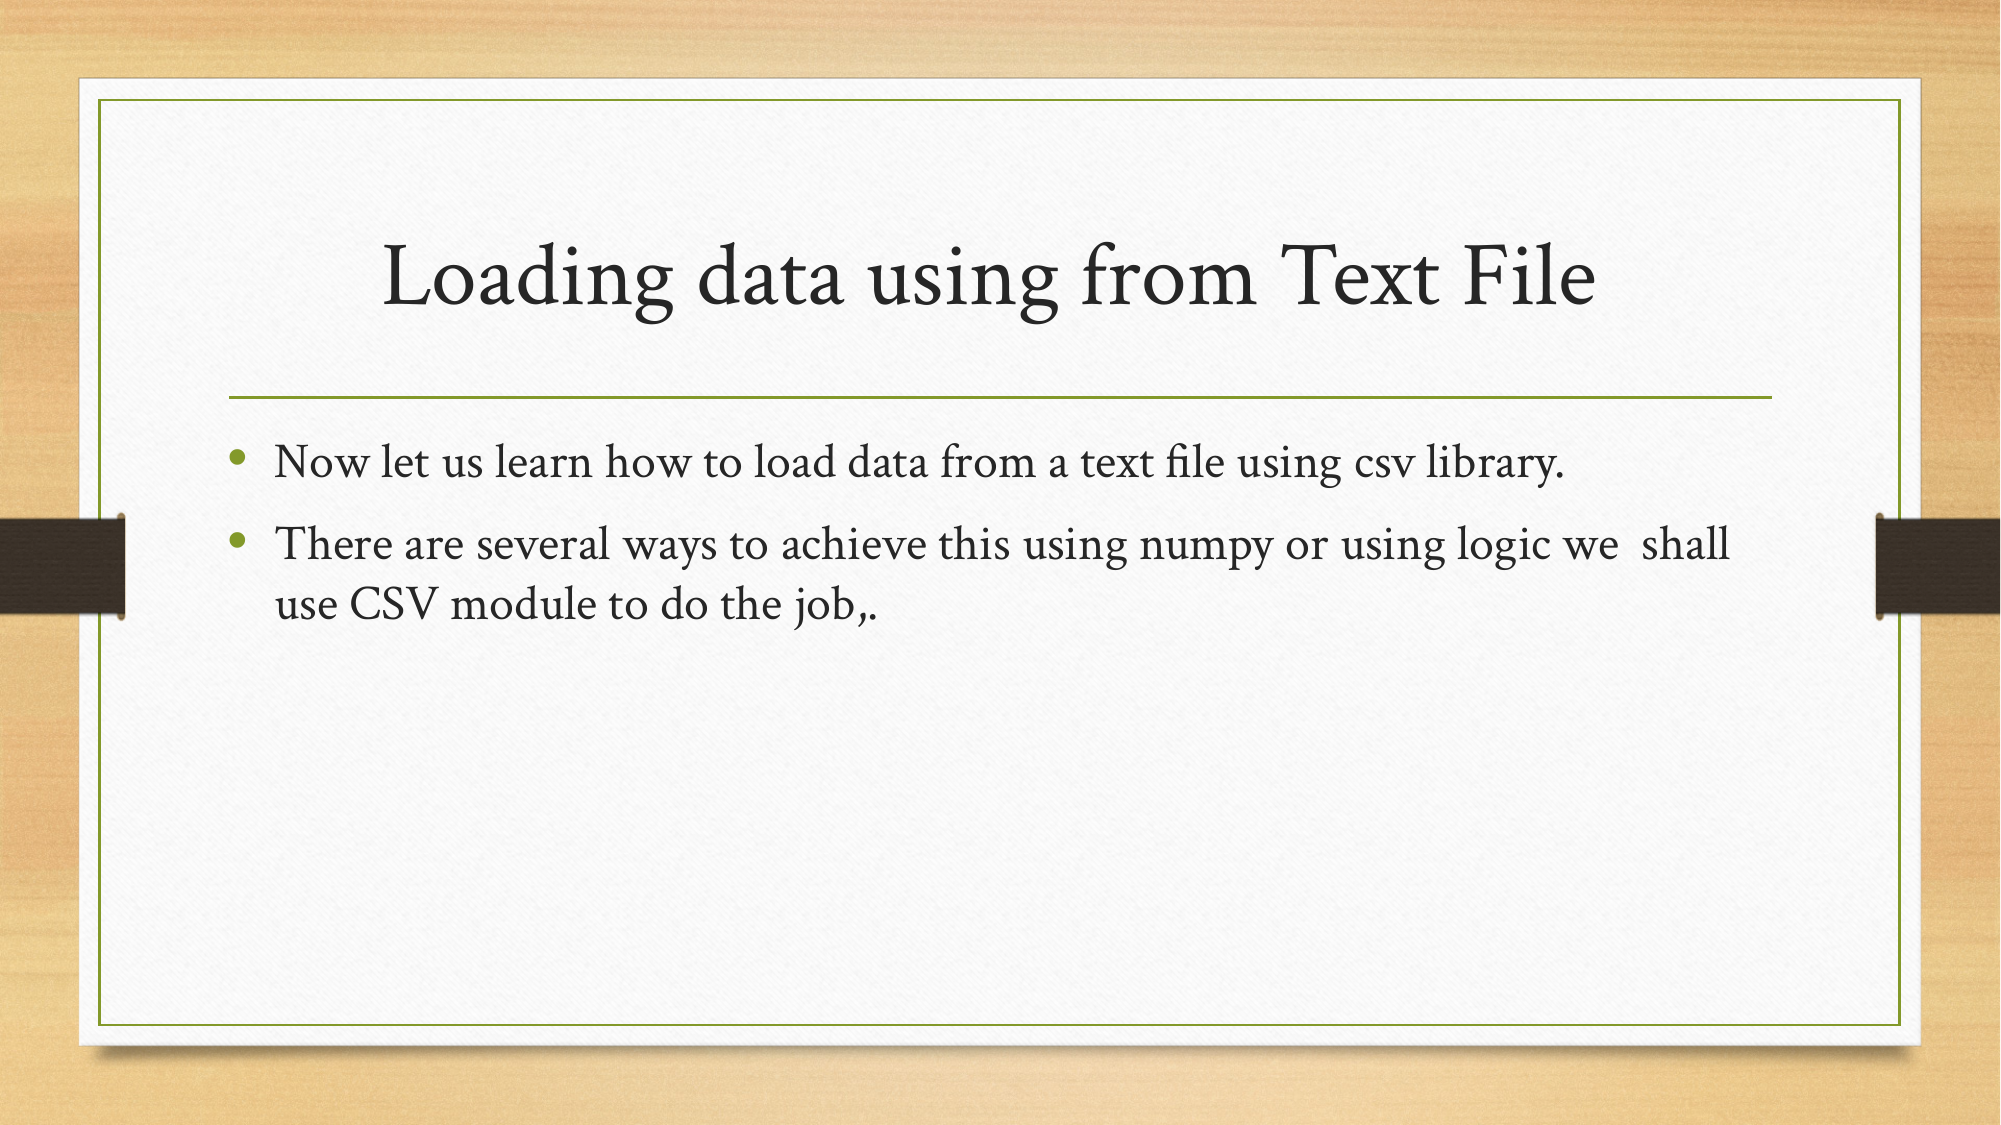

# Loading data using from Text File
Now let us learn how to load data from a text file using csv library.
There are several ways to achieve this using numpy or using logic we  shall use CSV module to do the job,.